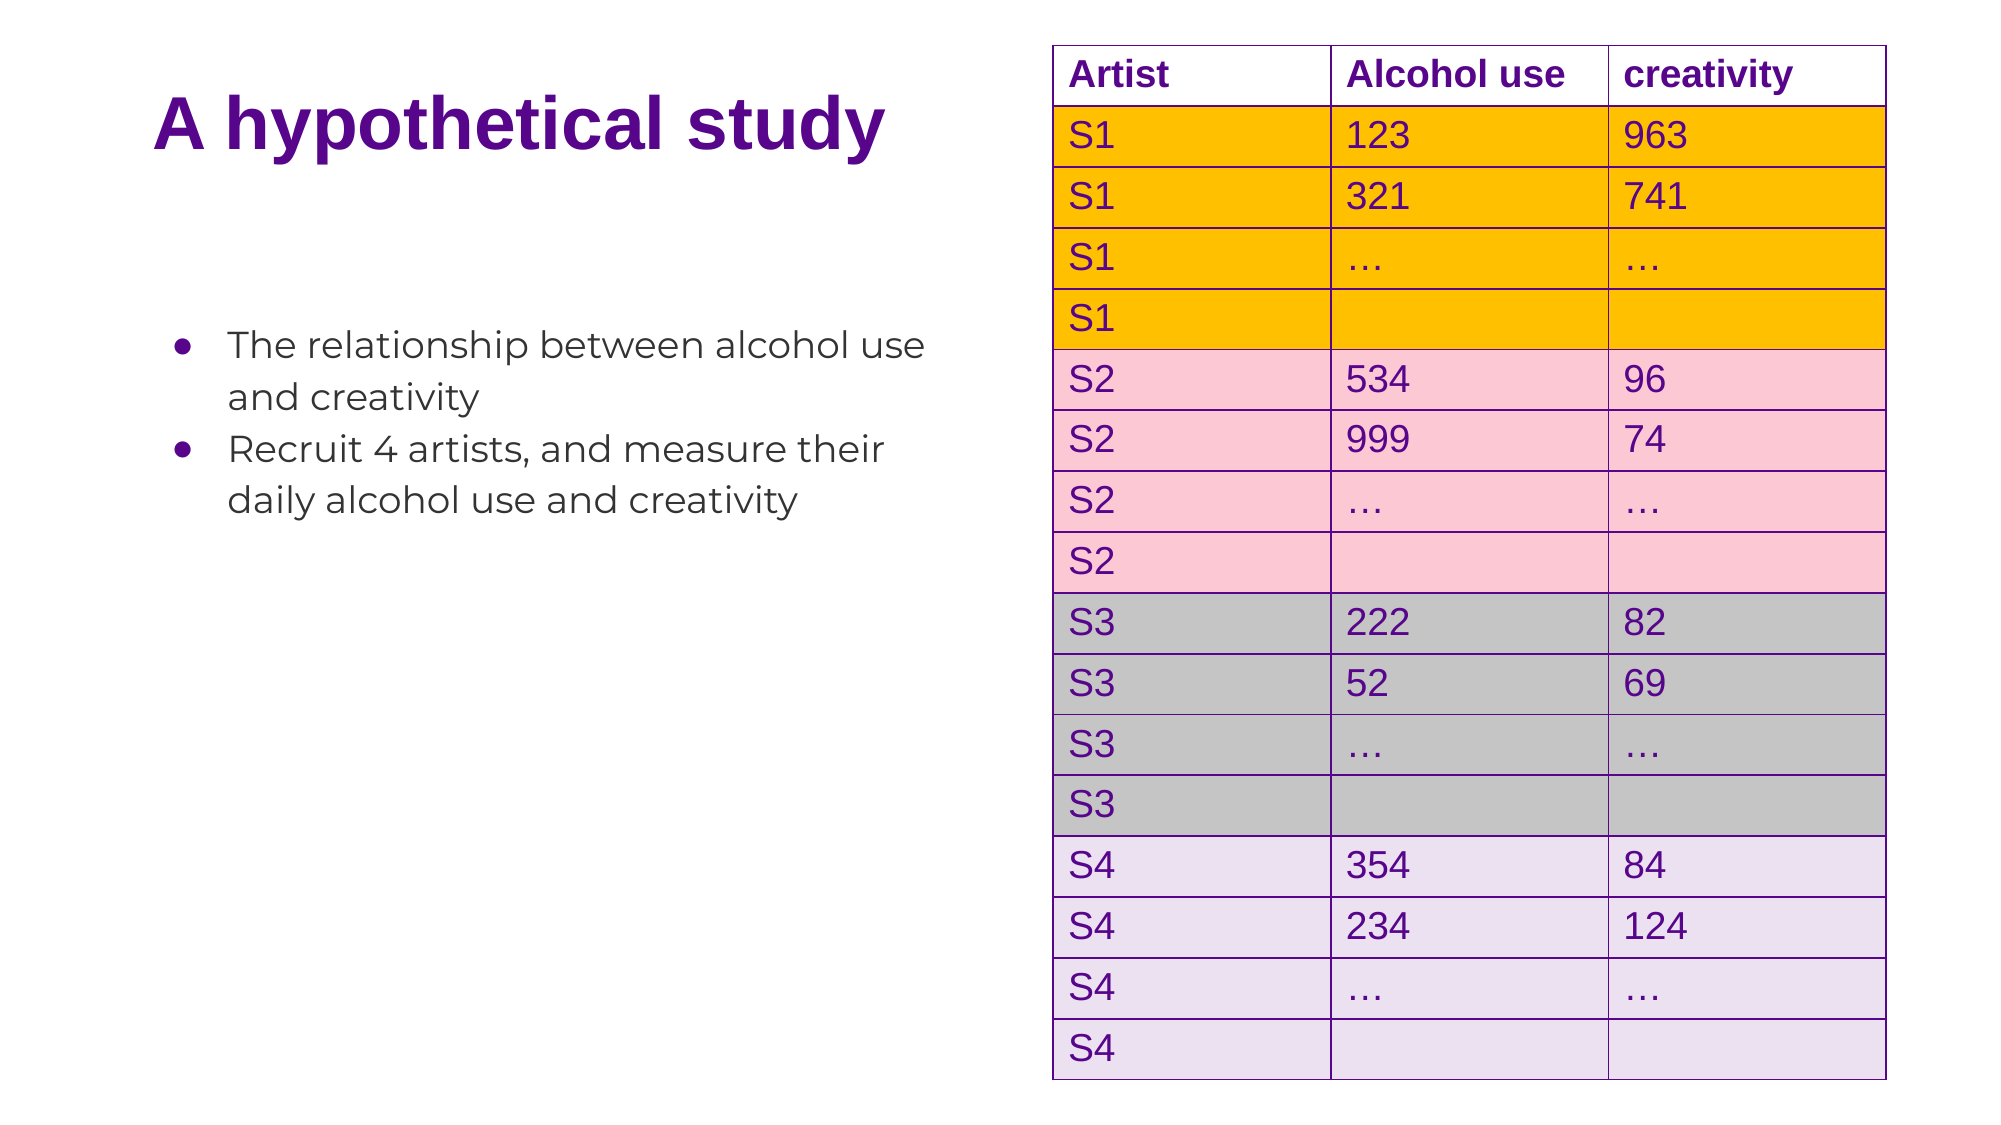

| Artist | Alcohol use | creativity |
| --- | --- | --- |
| S1 | 123 | 963 |
| S1 | 321 | 741 |
| S1 | … | … |
| S1 |  |  |
| S2 | 534 | 96 |
| S2 | 999 | 74 |
| S2 | … | … |
| S2 |  |  |
| S3 | 222 | 82 |
| S3 | 52 | 69 |
| S3 | … | … |
| S3 |  |  |
| S4 | 354 | 84 |
| S4 | 234 | 124 |
| S4 | … | … |
| S4 |  |  |
# A hypothetical study
The relationship between alcohol use and creativity
Recruit 4 artists, and measure their daily alcohol use and creativity